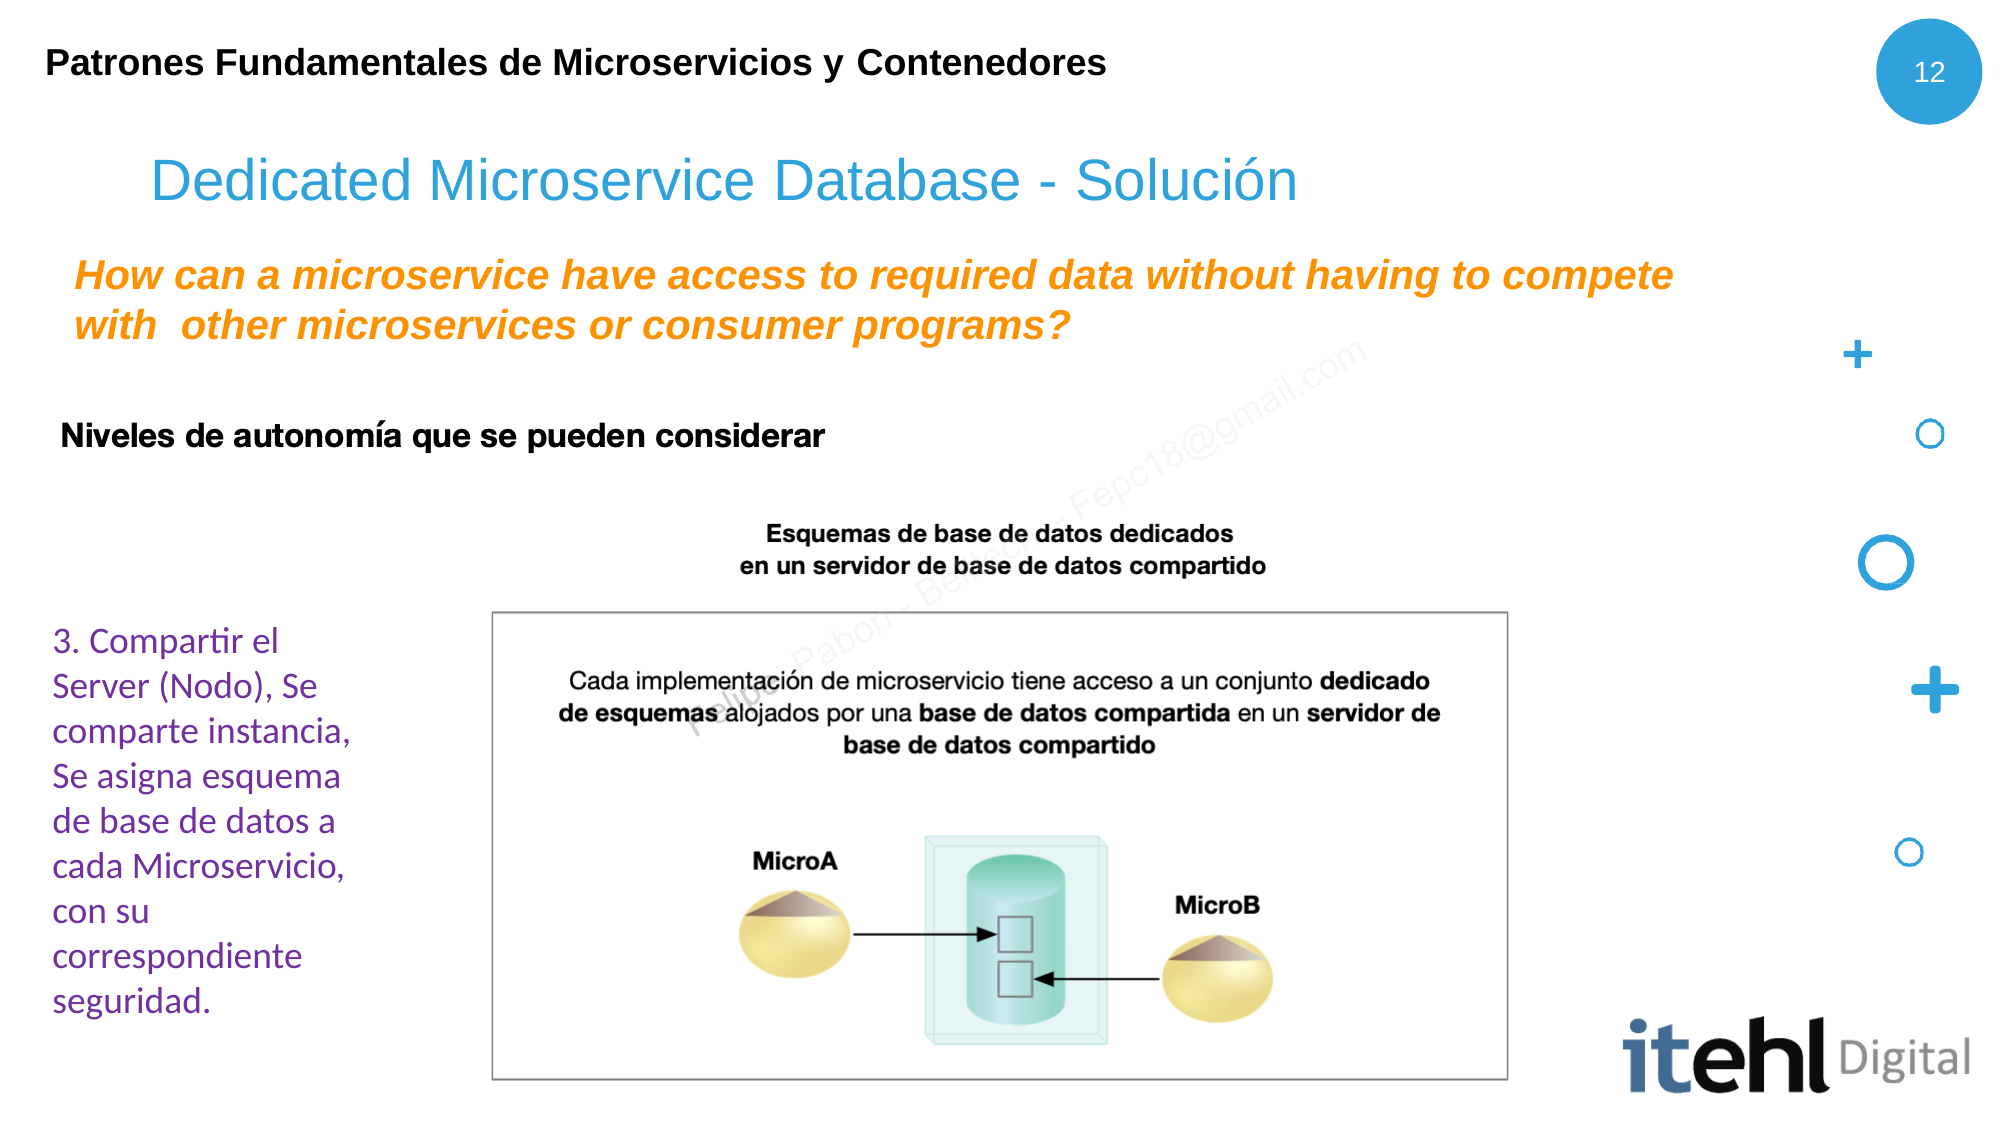

Patrones Fundamentales de Microservicios y Contenedores
12
Dedicated Microservice Database - Solución
How can a microservice have access to required data without having to compete with  other microservices or consumer programs?

3. Compartir el Server (Nodo), Se comparte instancia, Se asigna esquema de base de datos a cada Microservicio, con su correspondiente seguridad.